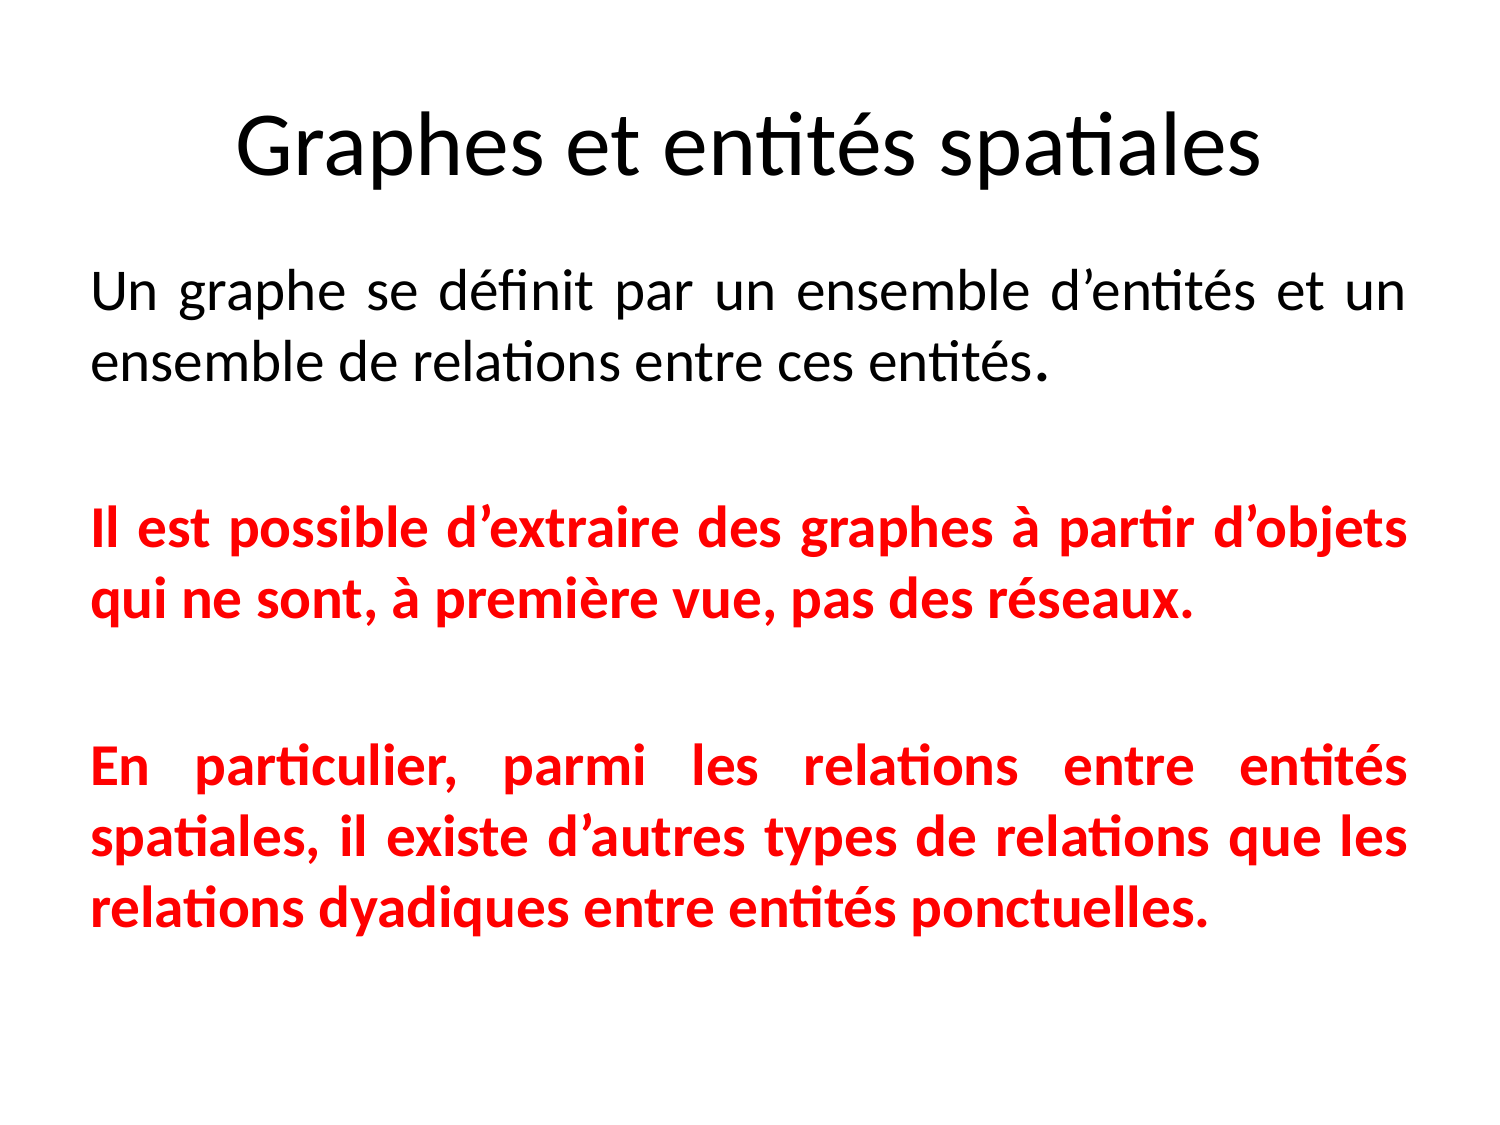

# Graphes et entités spatiales
Un graphe se définit par un ensemble d’entités et un ensemble de relations entre ces entités.

Il est possible d’extraire des graphes à partir d’objets qui ne sont, à première vue, pas des réseaux.

En particulier, parmi les relations entre entités spatiales, il existe d’autres types de relations que les relations dyadiques entre entités ponctuelles.